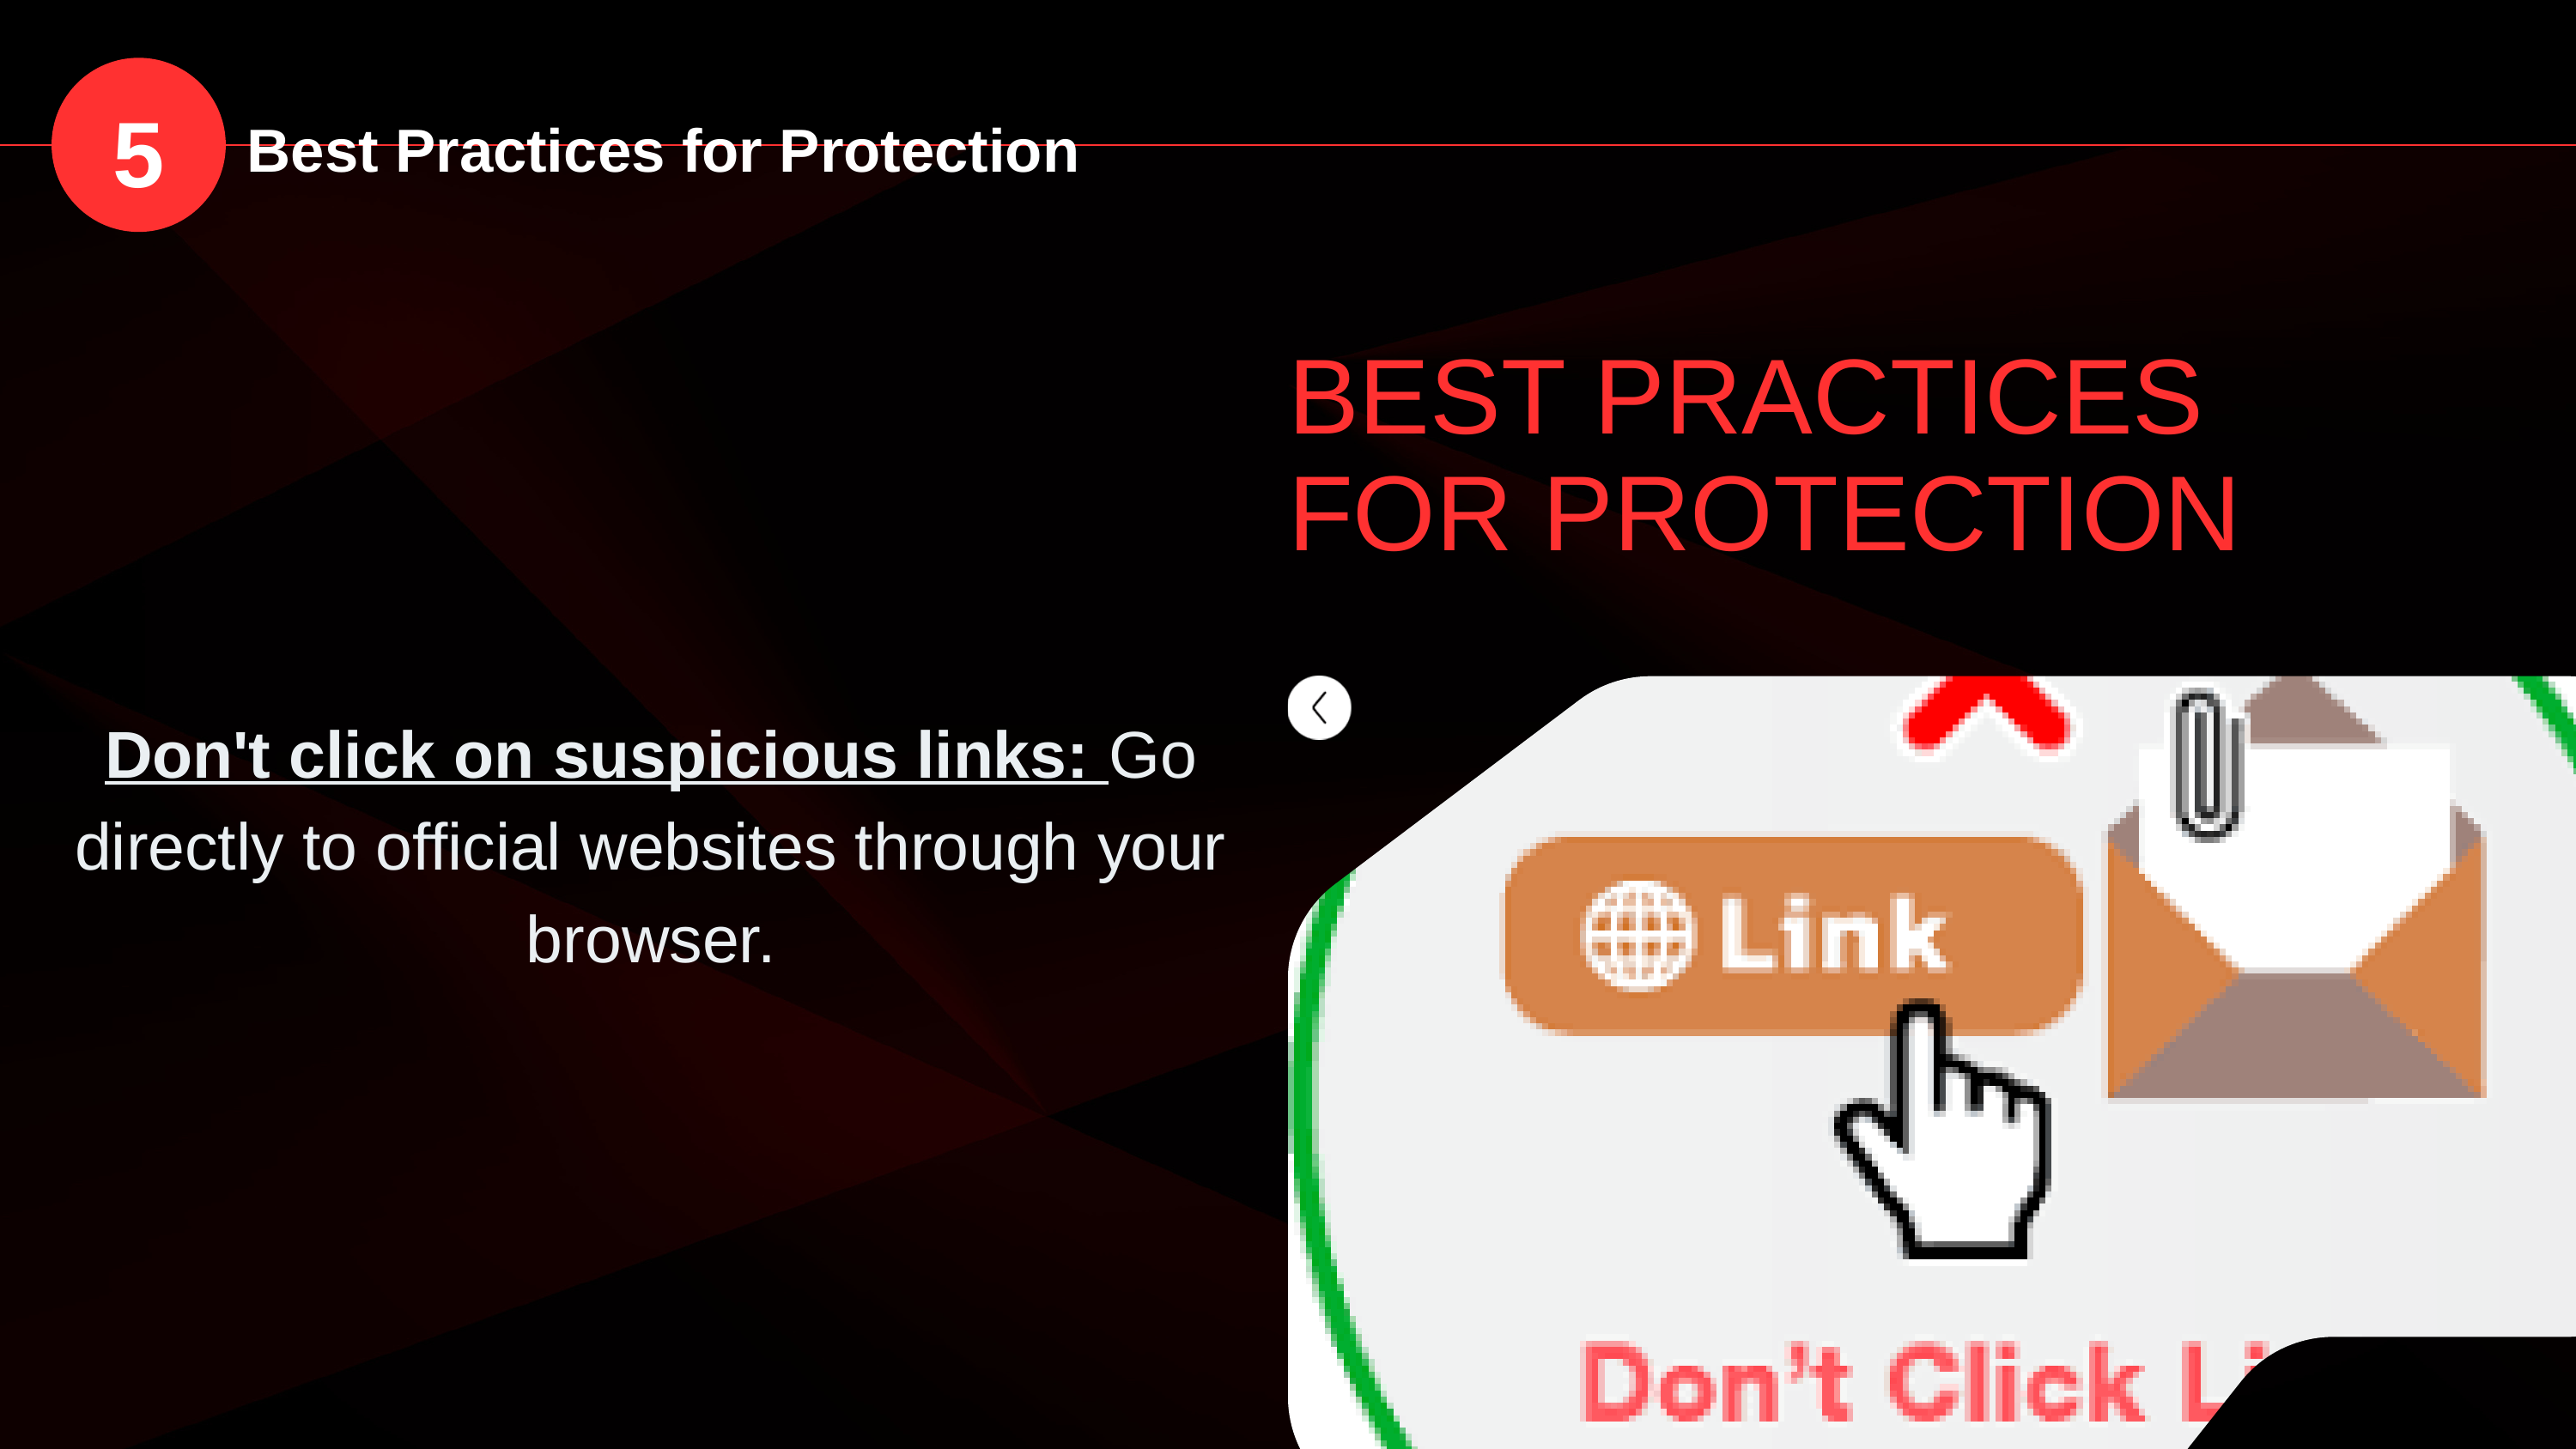

5
Best Practices for Protection
BEST PRACTICES FOR PROTECTION

Don't click on suspicious links: Go directly to official websites through your browser.